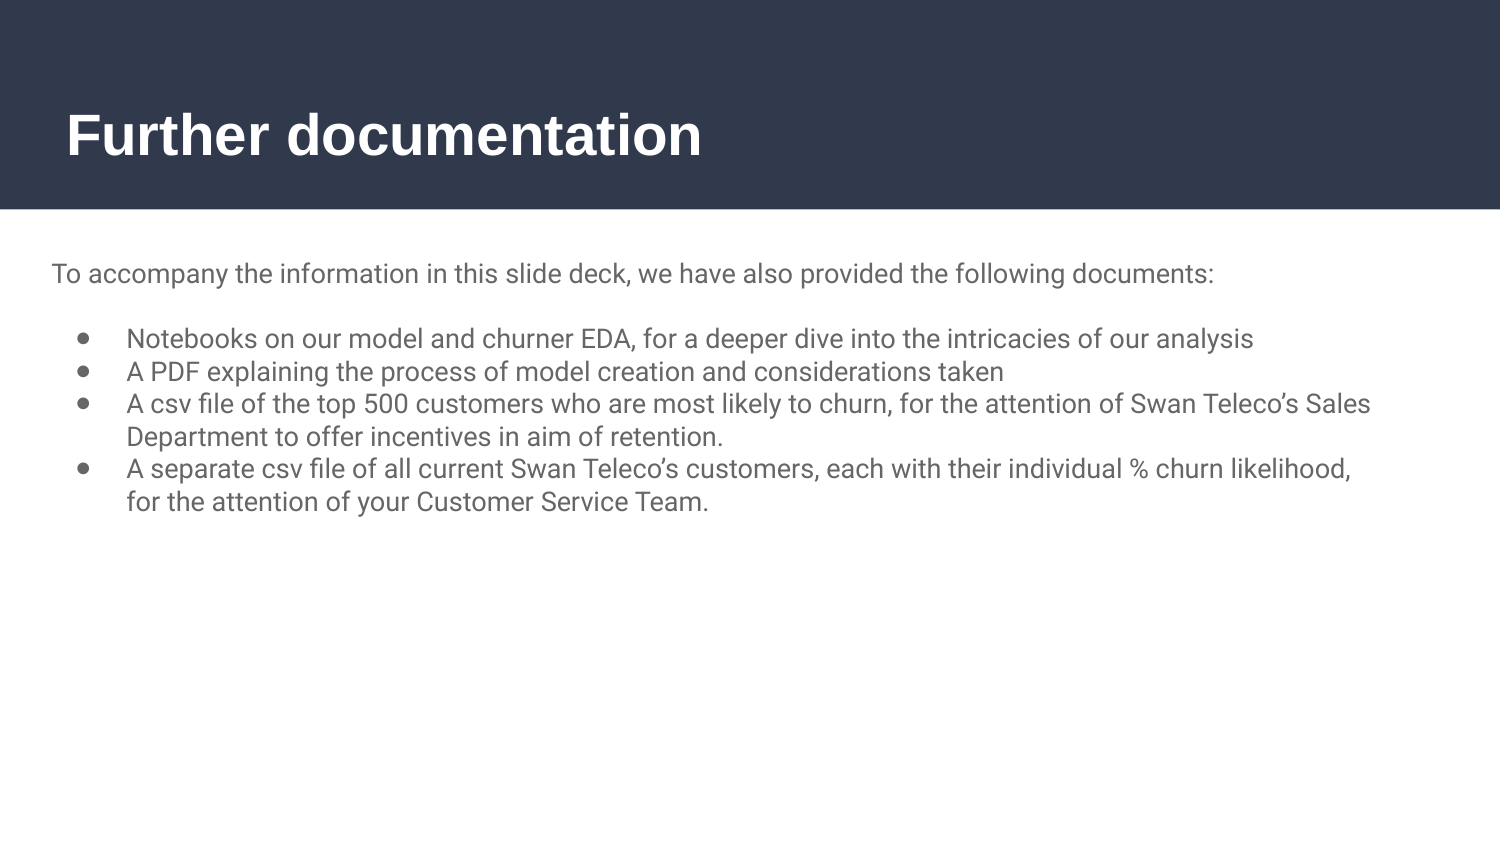

# Further documentation
To accompany the information in this slide deck, we have also provided the following documents:

Notebooks on our model and churner EDA, for a deeper dive into the intricacies of our analysis
A PDF explaining the process of model creation and considerations taken
A csv file of the top 500 customers who are most likely to churn, for the attention of Swan Teleco’s Sales Department to offer incentives in aim of retention.
A separate csv file of all current Swan Teleco’s customers, each with their individual % churn likelihood, for the attention of your Customer Service Team.